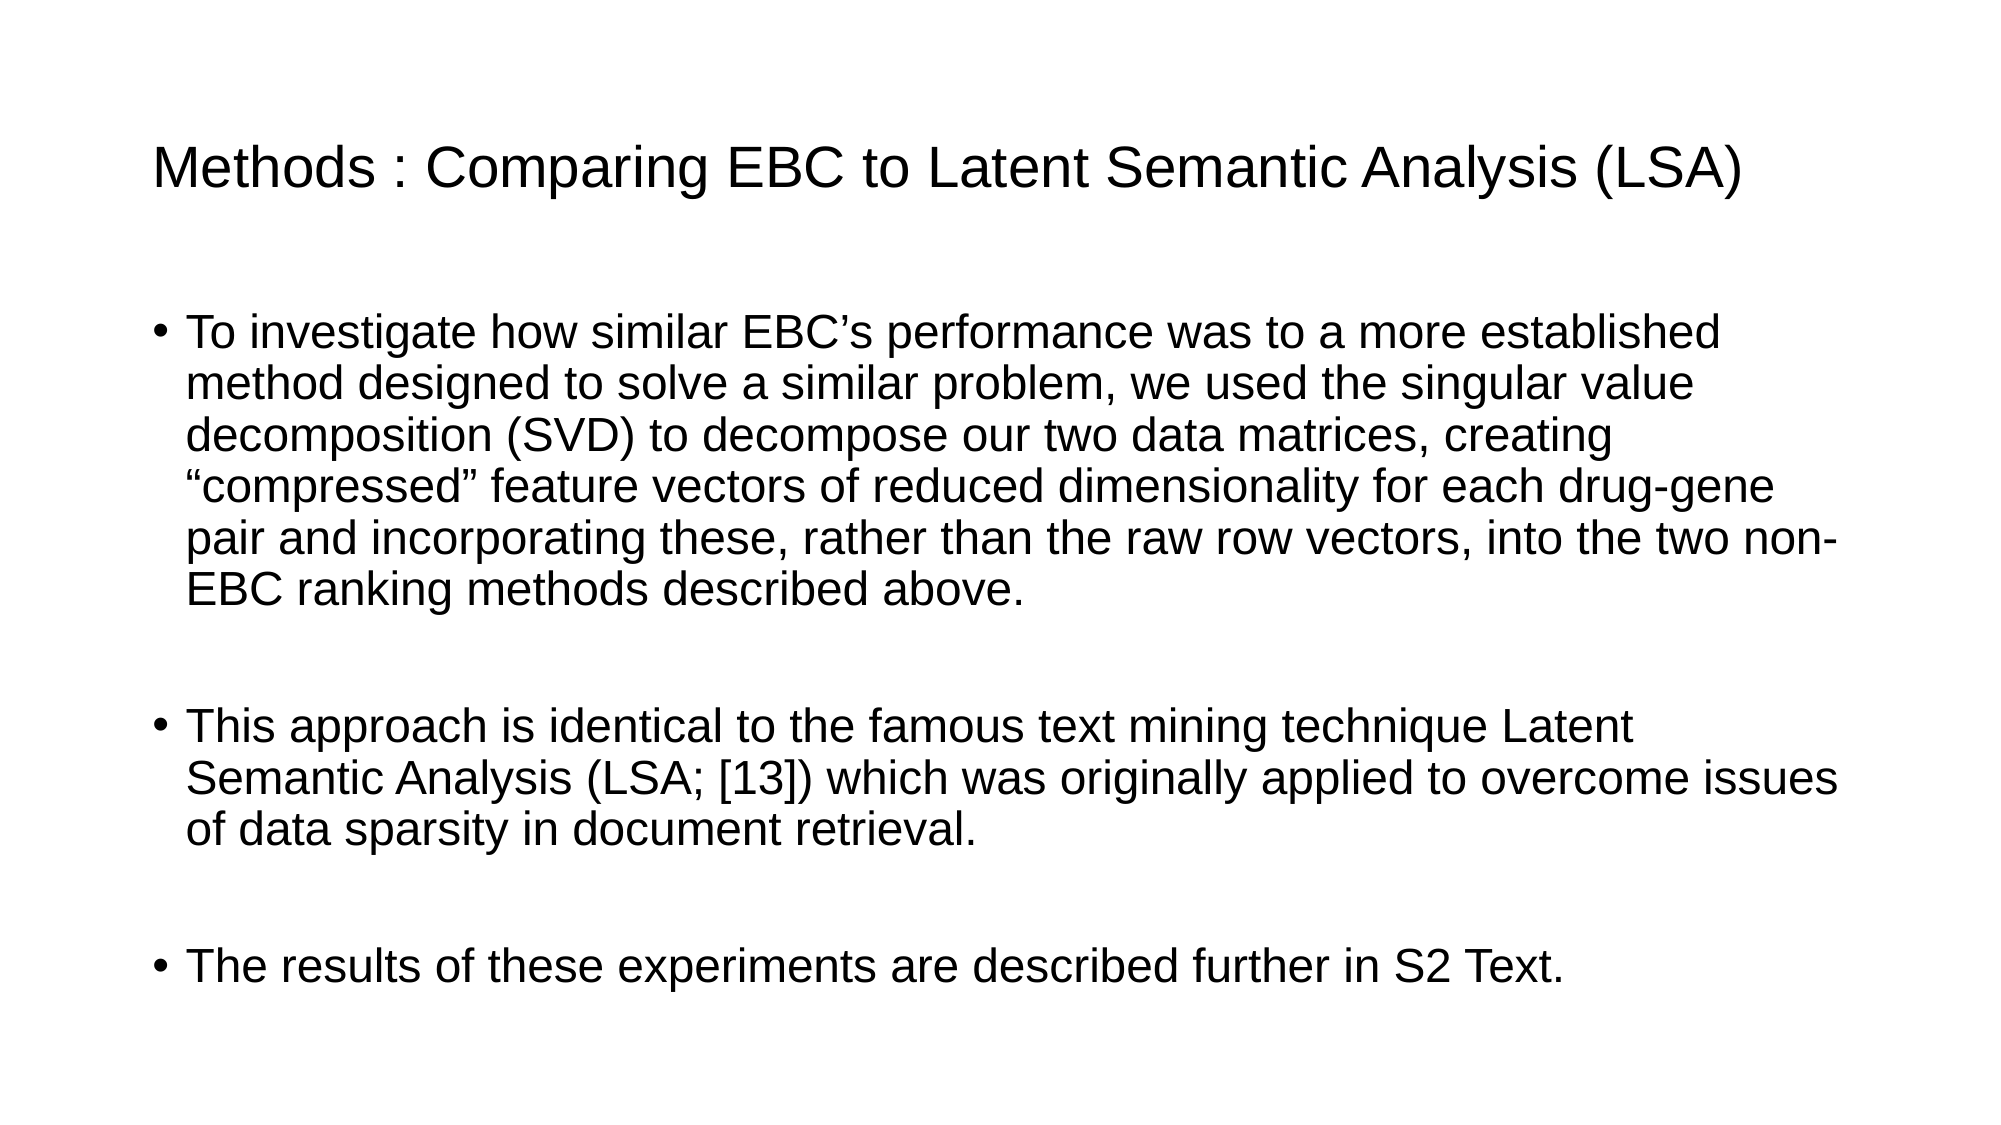

# Methods : Comparing EBC to Latent Semantic Analysis (LSA)
To investigate how similar EBC’s performance was to a more established method designed to solve a similar problem, we used the singular value decomposition (SVD) to decompose our two data matrices, creating “compressed” feature vectors of reduced dimensionality for each drug-gene pair and incorporating these, rather than the raw row vectors, into the two non-EBC ranking methods described above.

This approach is identical to the famous text mining technique Latent Semantic Analysis (LSA; [13]) which was originally applied to overcome issues of data sparsity in document retrieval.

The results of these experiments are described further in S2 Text.